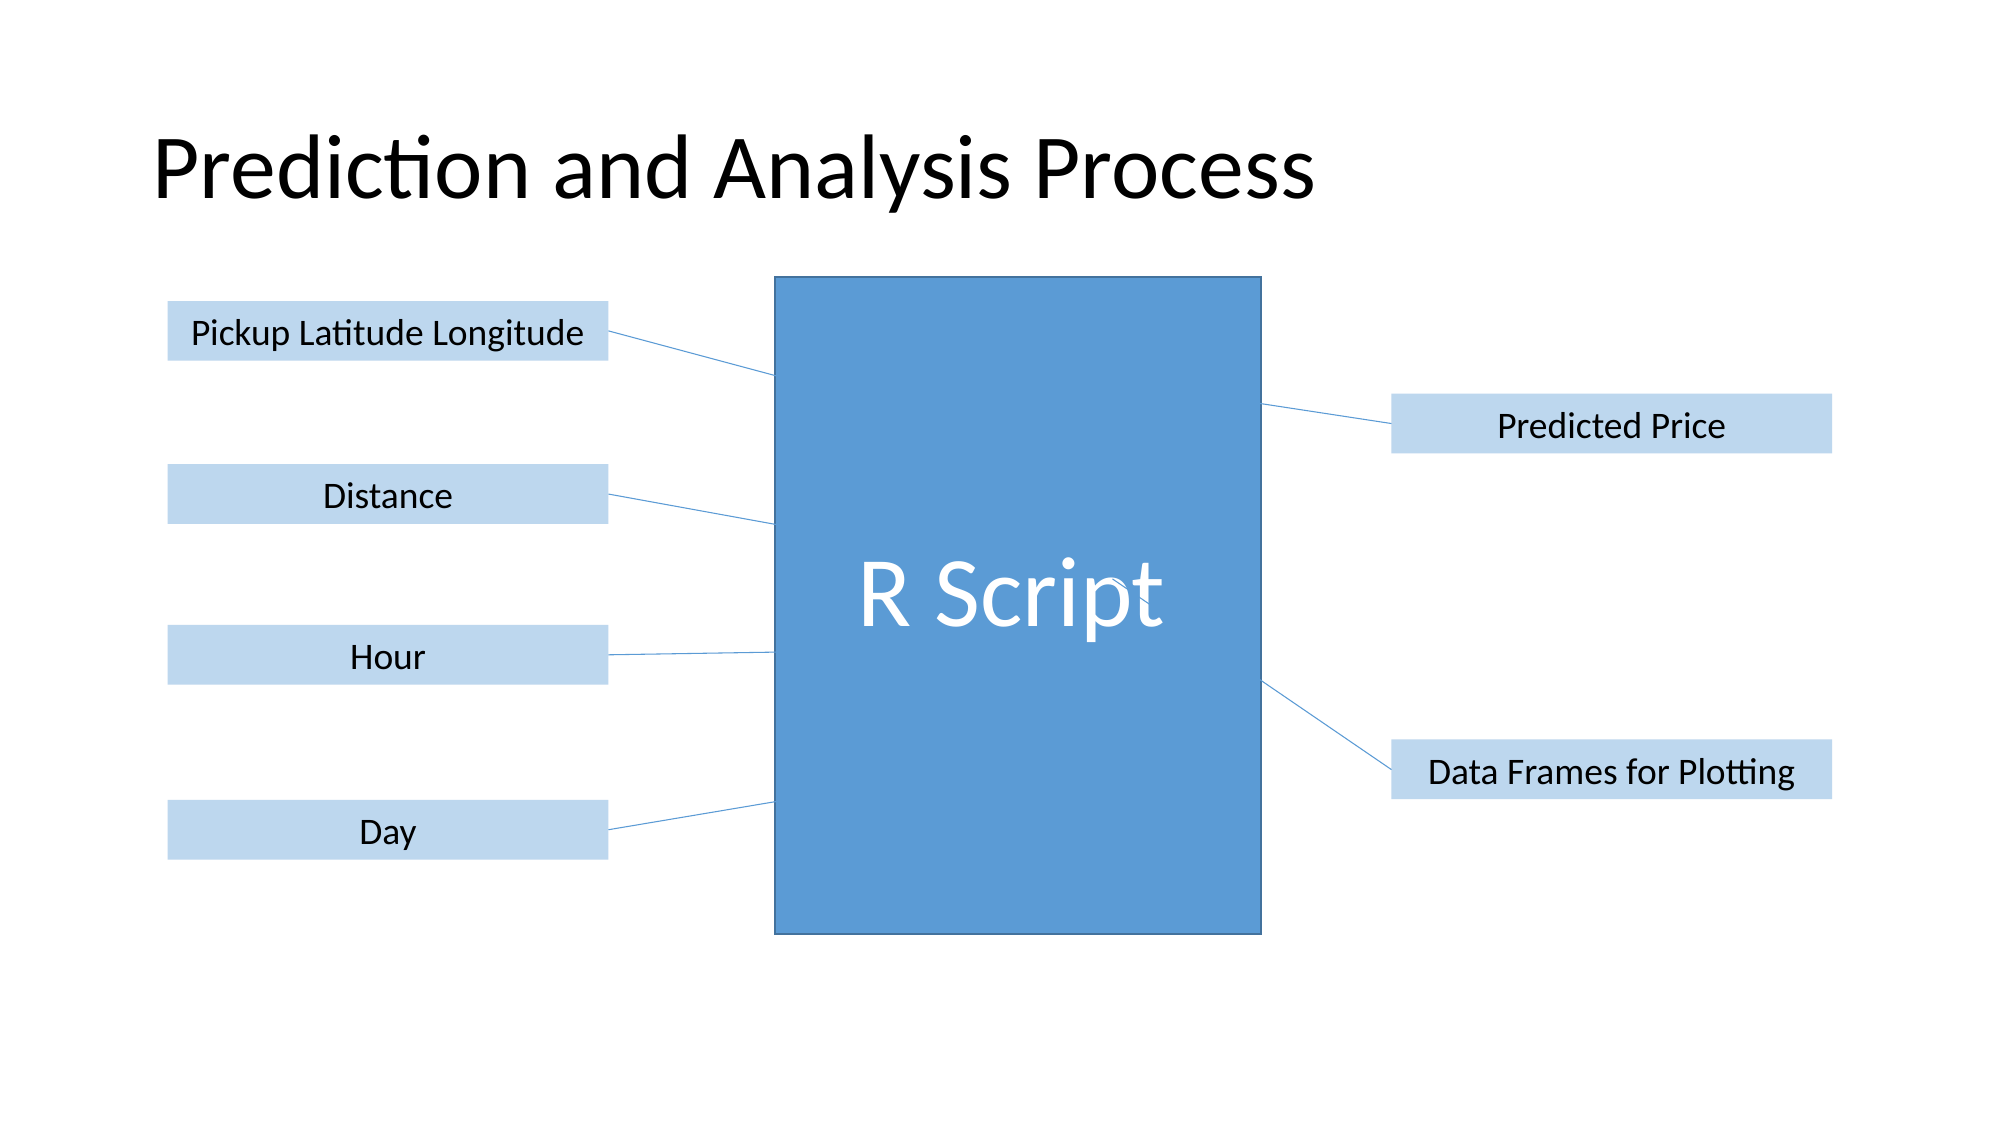

# Prediction and Analysis Process

R Script
Pickup Latitude Longitude
Predicted Price
Distance
Hour
Data Frames for Plotting
Day